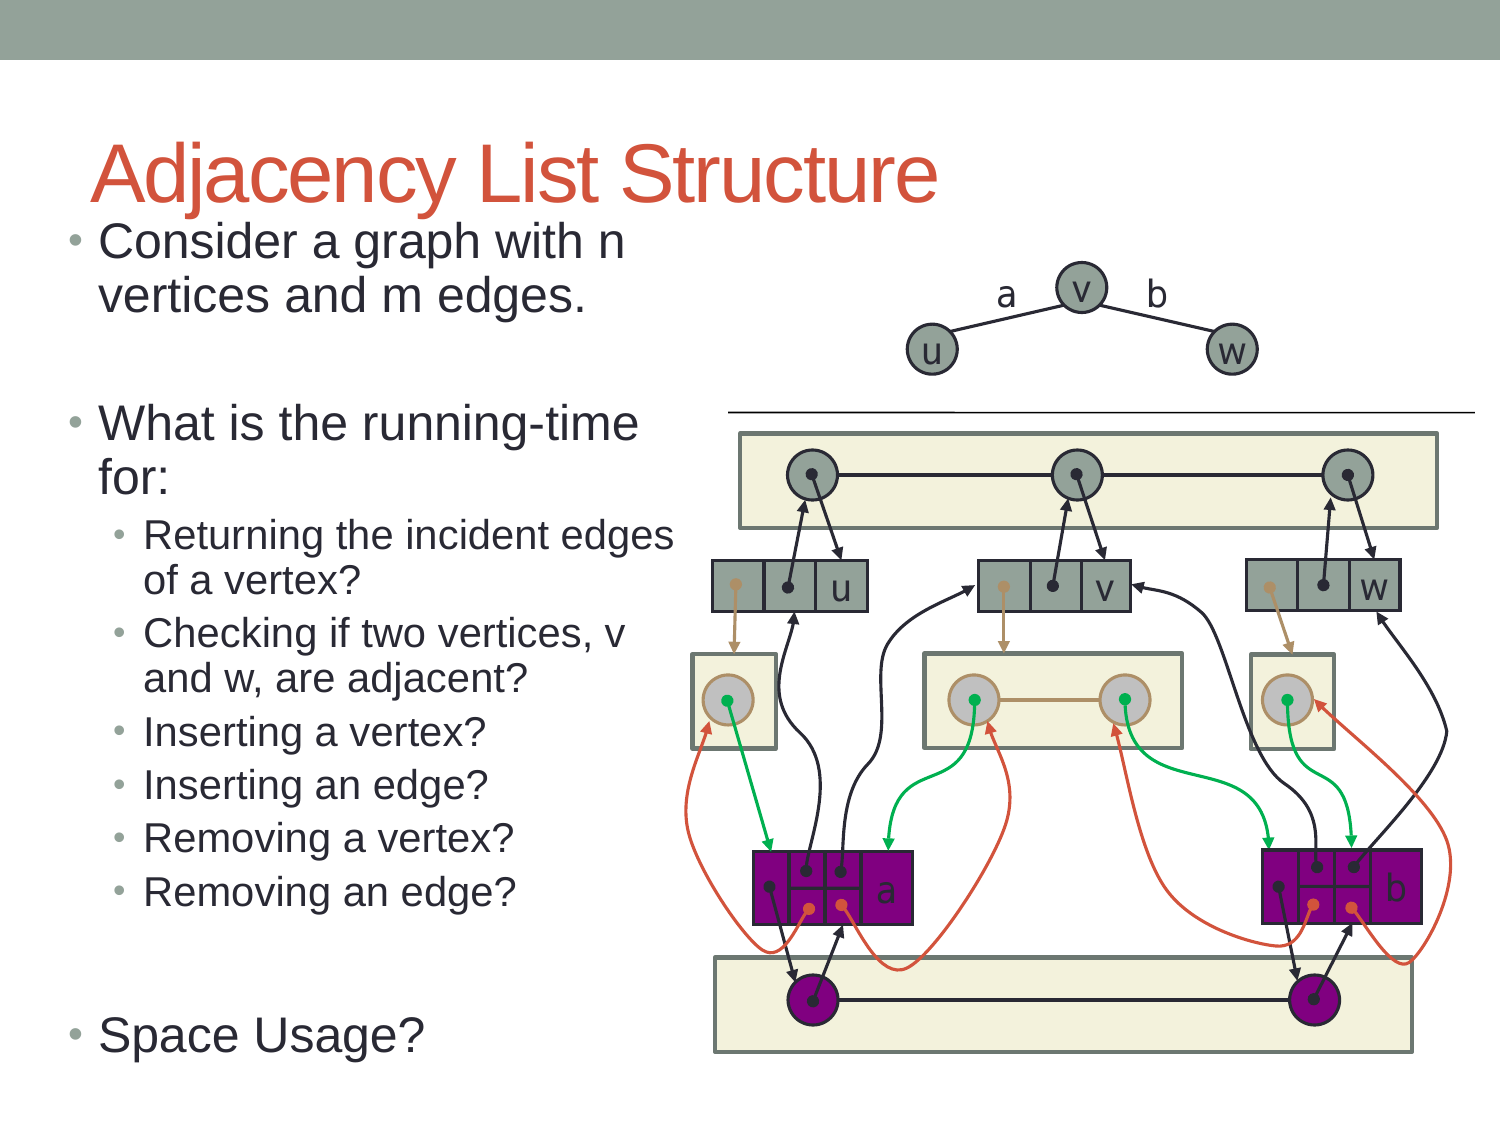

# Adjacency List Structure
Consider a graph with n vertices and m edges.

What is the running-time for:
Returning the incident edges of a vertex?
Checking if two vertices, v and w, are adjacent?
Inserting a vertex?
Inserting an edge?
Removing a vertex?
Removing an edge?

Space Usage?
a
v
b
u
w

w

u

v

b

a